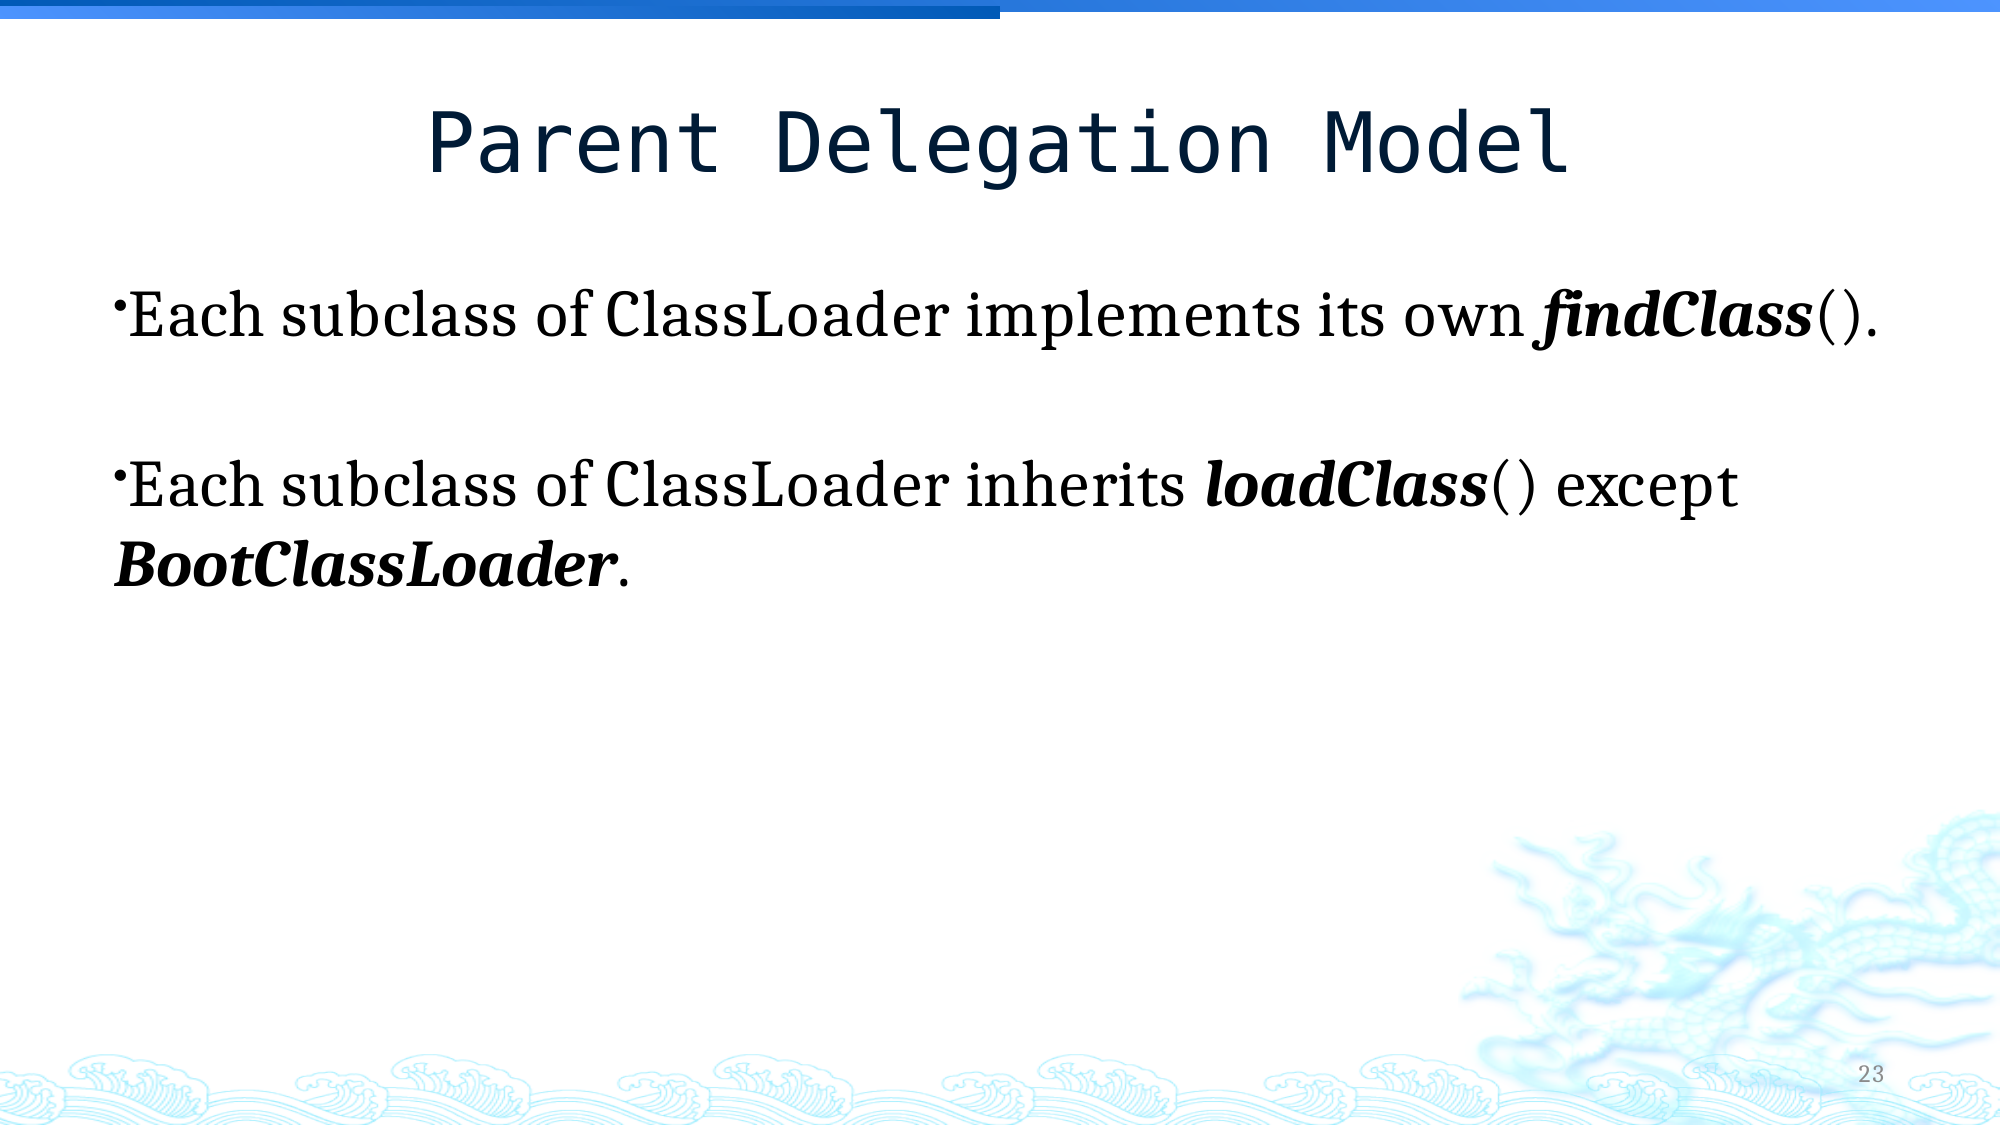

Parent Delegation Model
Each subclass of ClassLoader implements its own findClass().

Each subclass of ClassLoader inherits loadClass() except BootClassLoader.

23